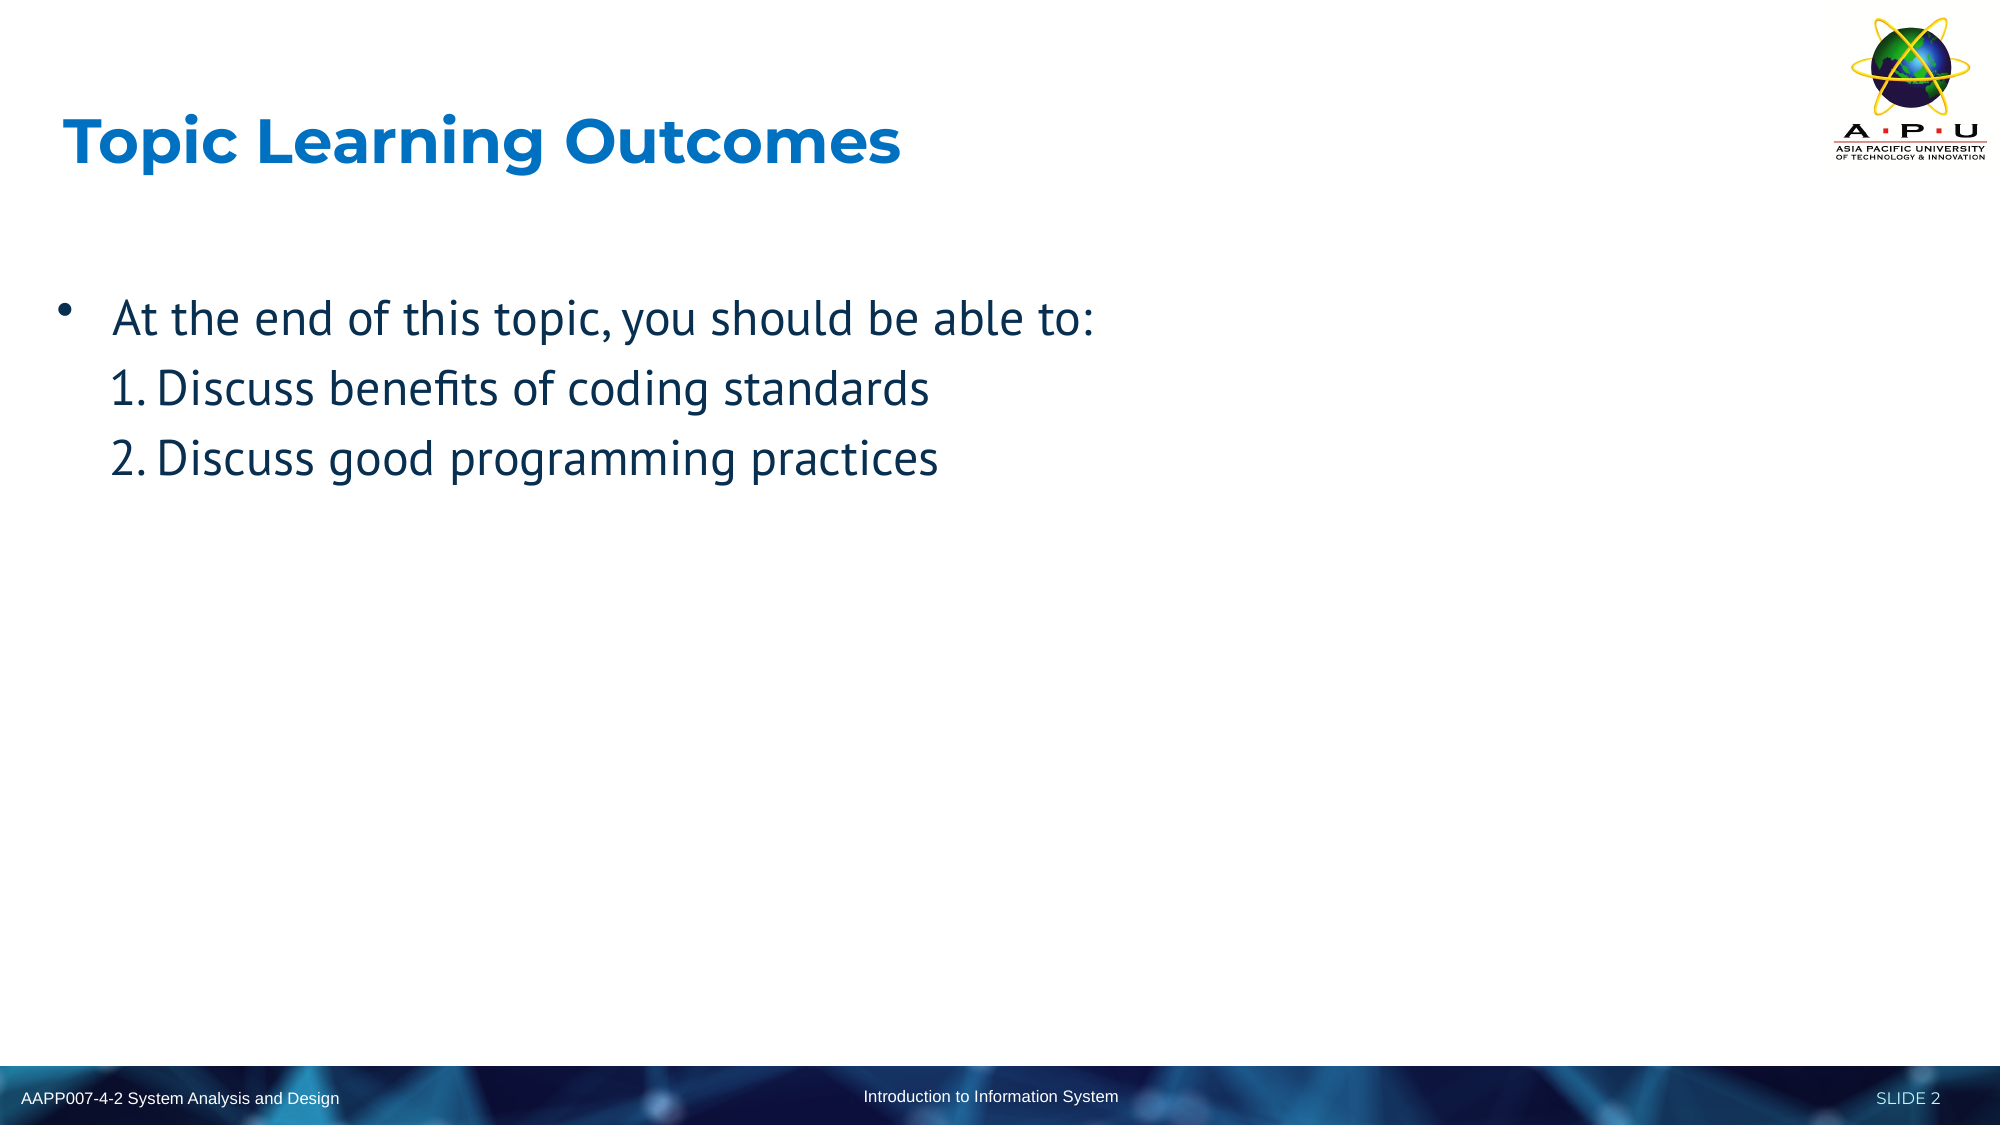

# Topic Learning Outcomes
At the end of this topic, you should be able to:
    1. Discuss benefits of coding standards
    2. Discuss good programming practices